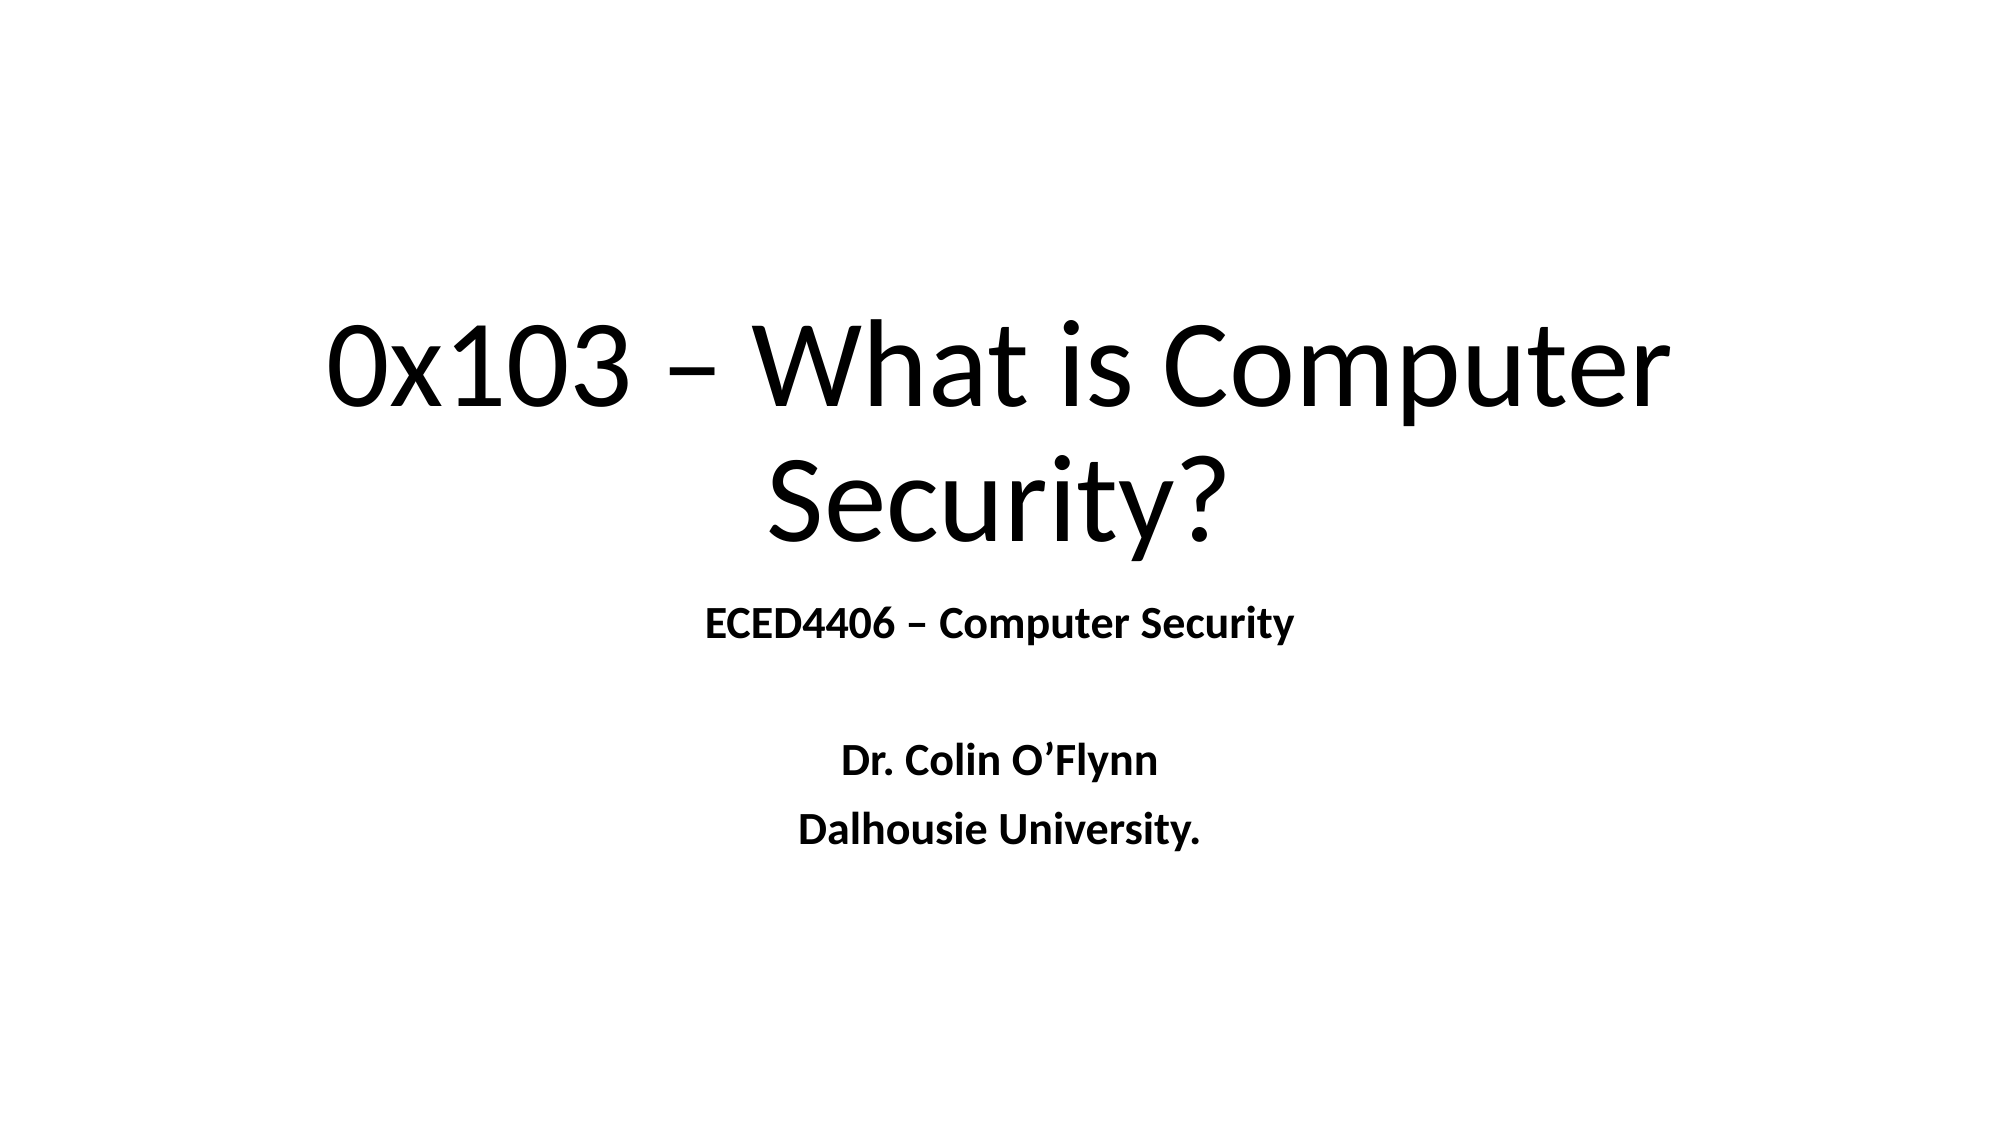

# 0x103 – What is Computer Security?
ECED4406 – Computer Security

Dr. Colin O’Flynn
Dalhousie University.